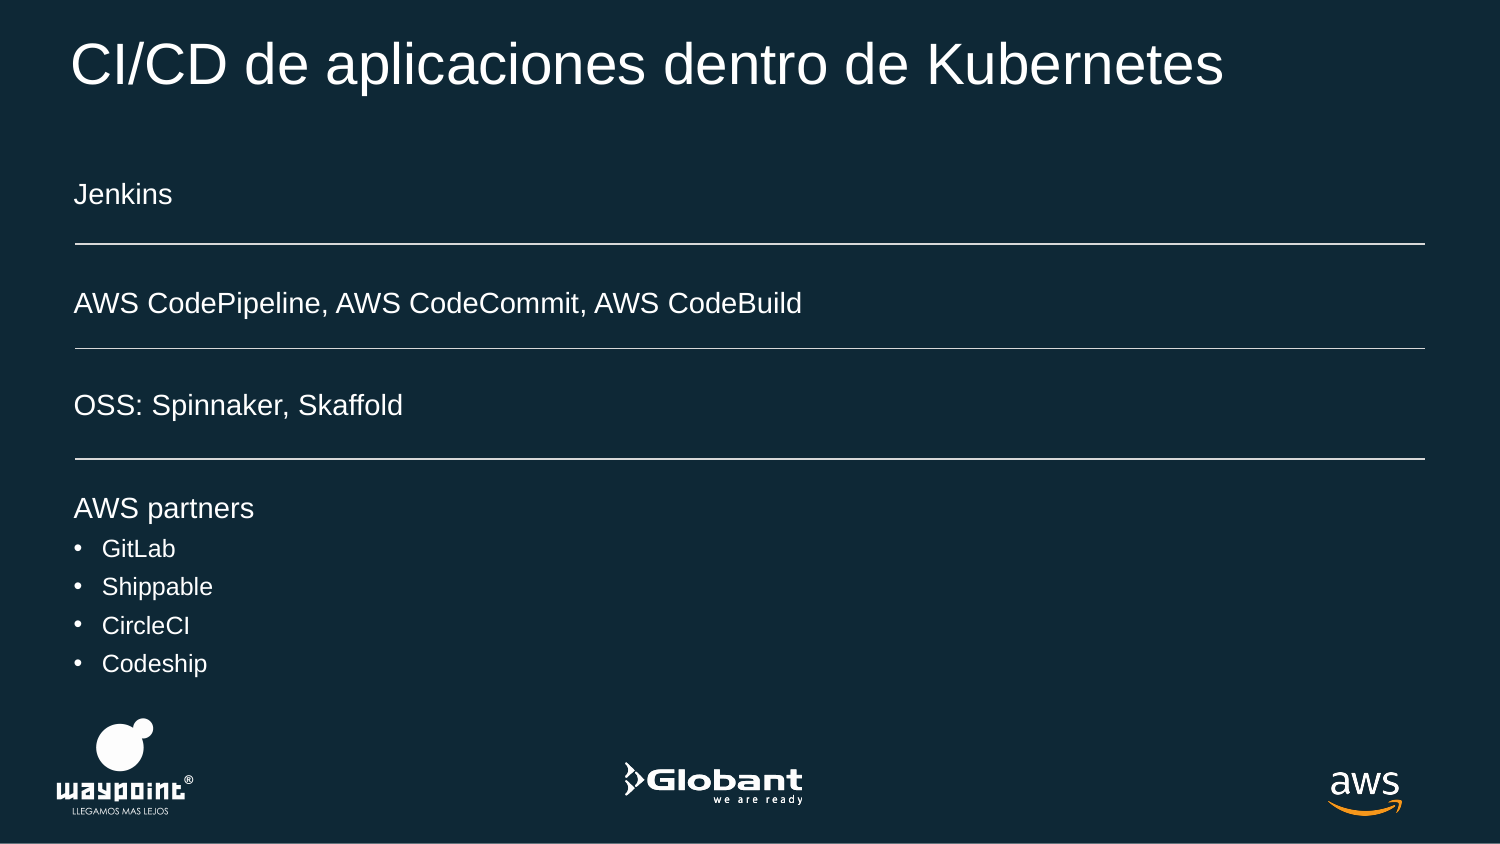

# CI/CD de aplicaciones dentro de Kubernetes
Jenkins
AWS CodePipeline, AWS CodeCommit, AWS CodeBuild
OSS: Spinnaker, Skaffold
AWS partners
GitLab
Shippable
CircleCI
Codeship